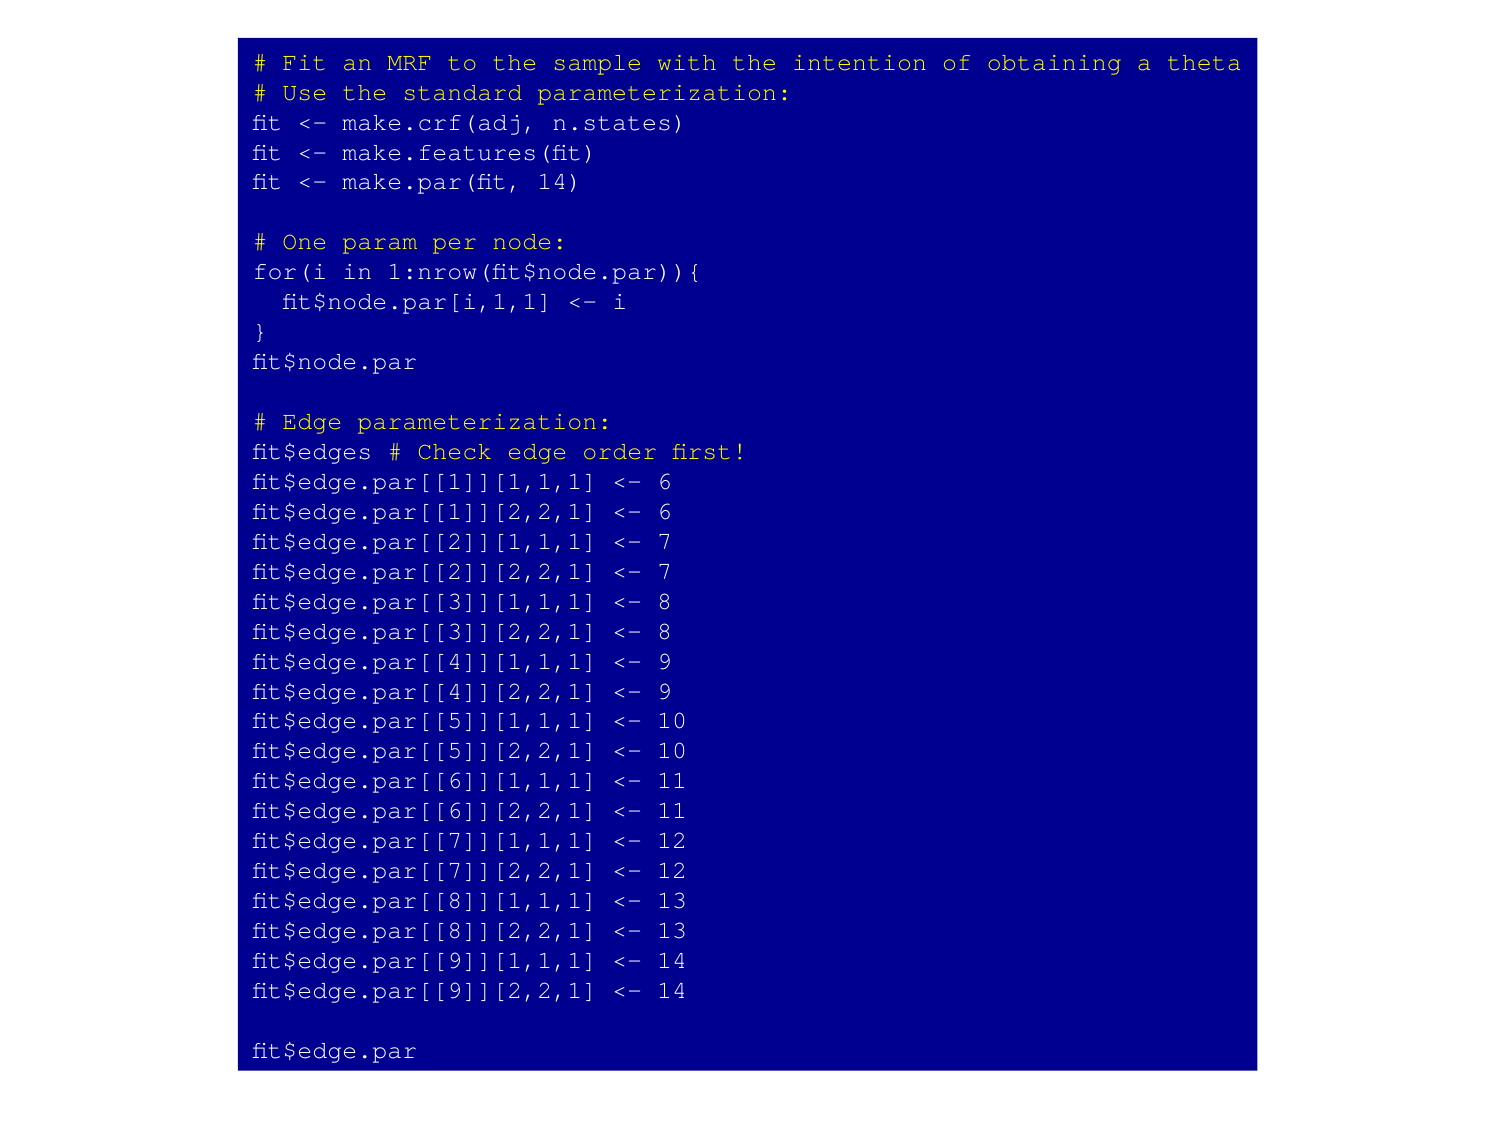

# Fit an MRF to the sample with the intention of obtaining a theta
# Use the standard parameterization:
fit <- make.crf(adj, n.states)
fit <- make.features(fit)
fit <- make.par(fit, 14)

# One param per node:
for(i in 1:nrow(fit$node.par)){
  fit$node.par[i,1,1] <- i
}
fit$node.par

# Edge parameterization:
fit$edges # Check edge order first!
fit$edge.par[[1]][1,1,1] <- 6
fit$edge.par[[1]][2,2,1] <- 6
fit$edge.par[[2]][1,1,1] <- 7
fit$edge.par[[2]][2,2,1] <- 7
fit$edge.par[[3]][1,1,1] <- 8
fit$edge.par[[3]][2,2,1] <- 8
fit$edge.par[[4]][1,1,1] <- 9
fit$edge.par[[4]][2,2,1] <- 9
fit$edge.par[[5]][1,1,1] <- 10
fit$edge.par[[5]][2,2,1] <- 10
fit$edge.par[[6]][1,1,1] <- 11
fit$edge.par[[6]][2,2,1] <- 11
fit$edge.par[[7]][1,1,1] <- 12
fit$edge.par[[7]][2,2,1] <- 12
fit$edge.par[[8]][1,1,1] <- 13
fit$edge.par[[8]][2,2,1] <- 13
fit$edge.par[[9]][1,1,1] <- 14
fit$edge.par[[9]][2,2,1] <- 14

fit$edge.par